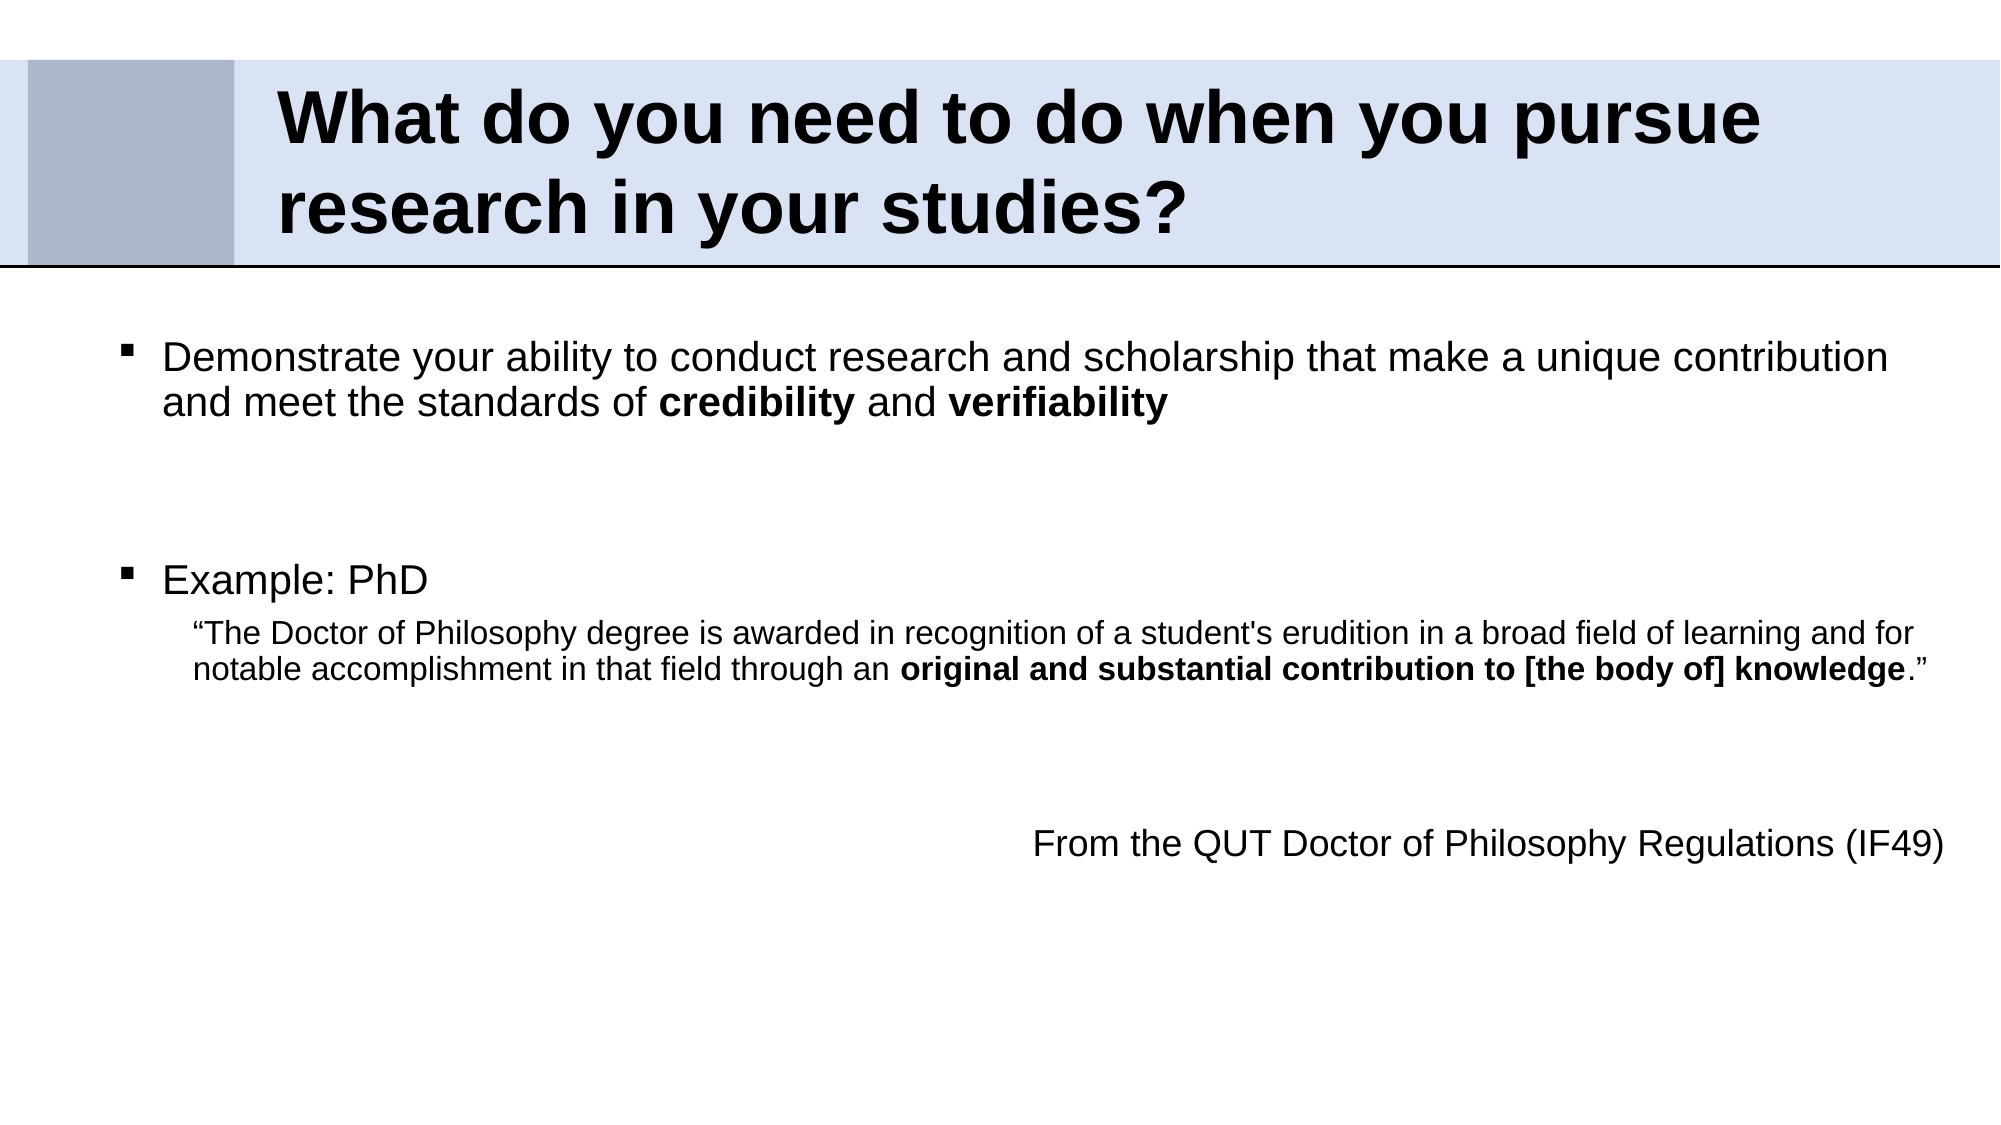

# What do you need to do when you pursue research in your studies?

Demonstrate your ability to conduct research and scholarship that make a unique contribution and meet the standards of credibility and verifiability

Example: PhD
“The Doctor of Philosophy degree is awarded in recognition of a student's erudition in a broad field of learning and for notable accomplishment in that field through an original and substantial contribution to [the body of] knowledge.”

	From the QUT Doctor of Philosophy Regulations (IF49)